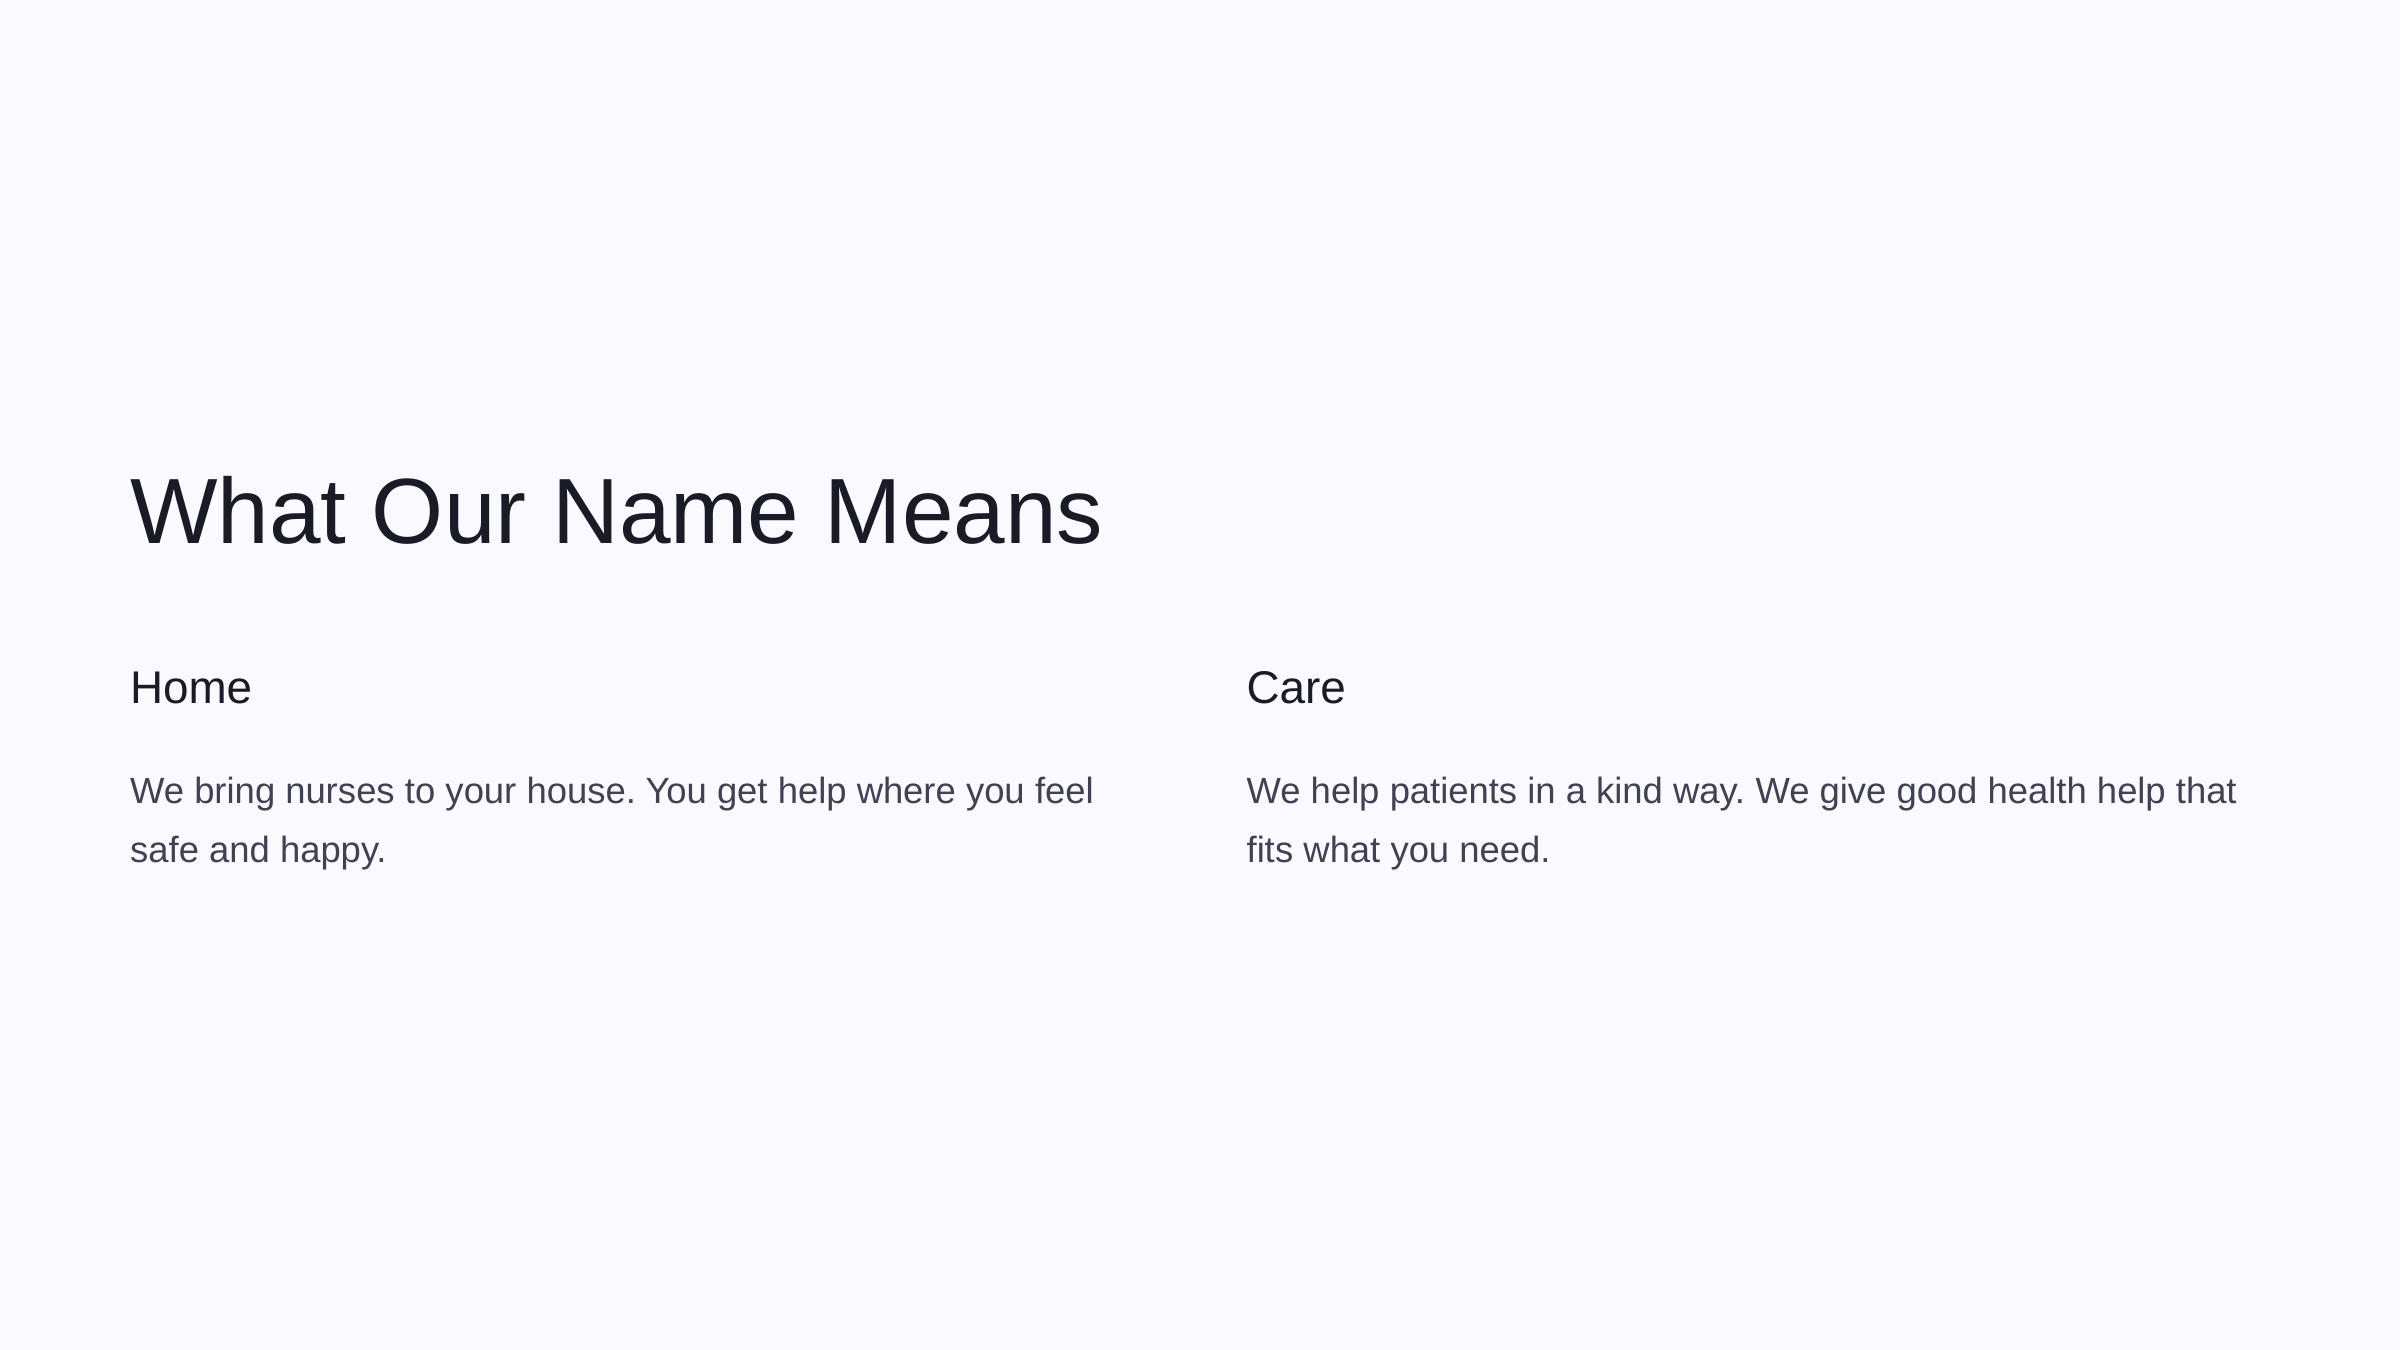

What Our Name Means
Home
Care
We bring nurses to your house. You get help where you feel safe and happy.
We help patients in a kind way. We give good health help that fits what you need.